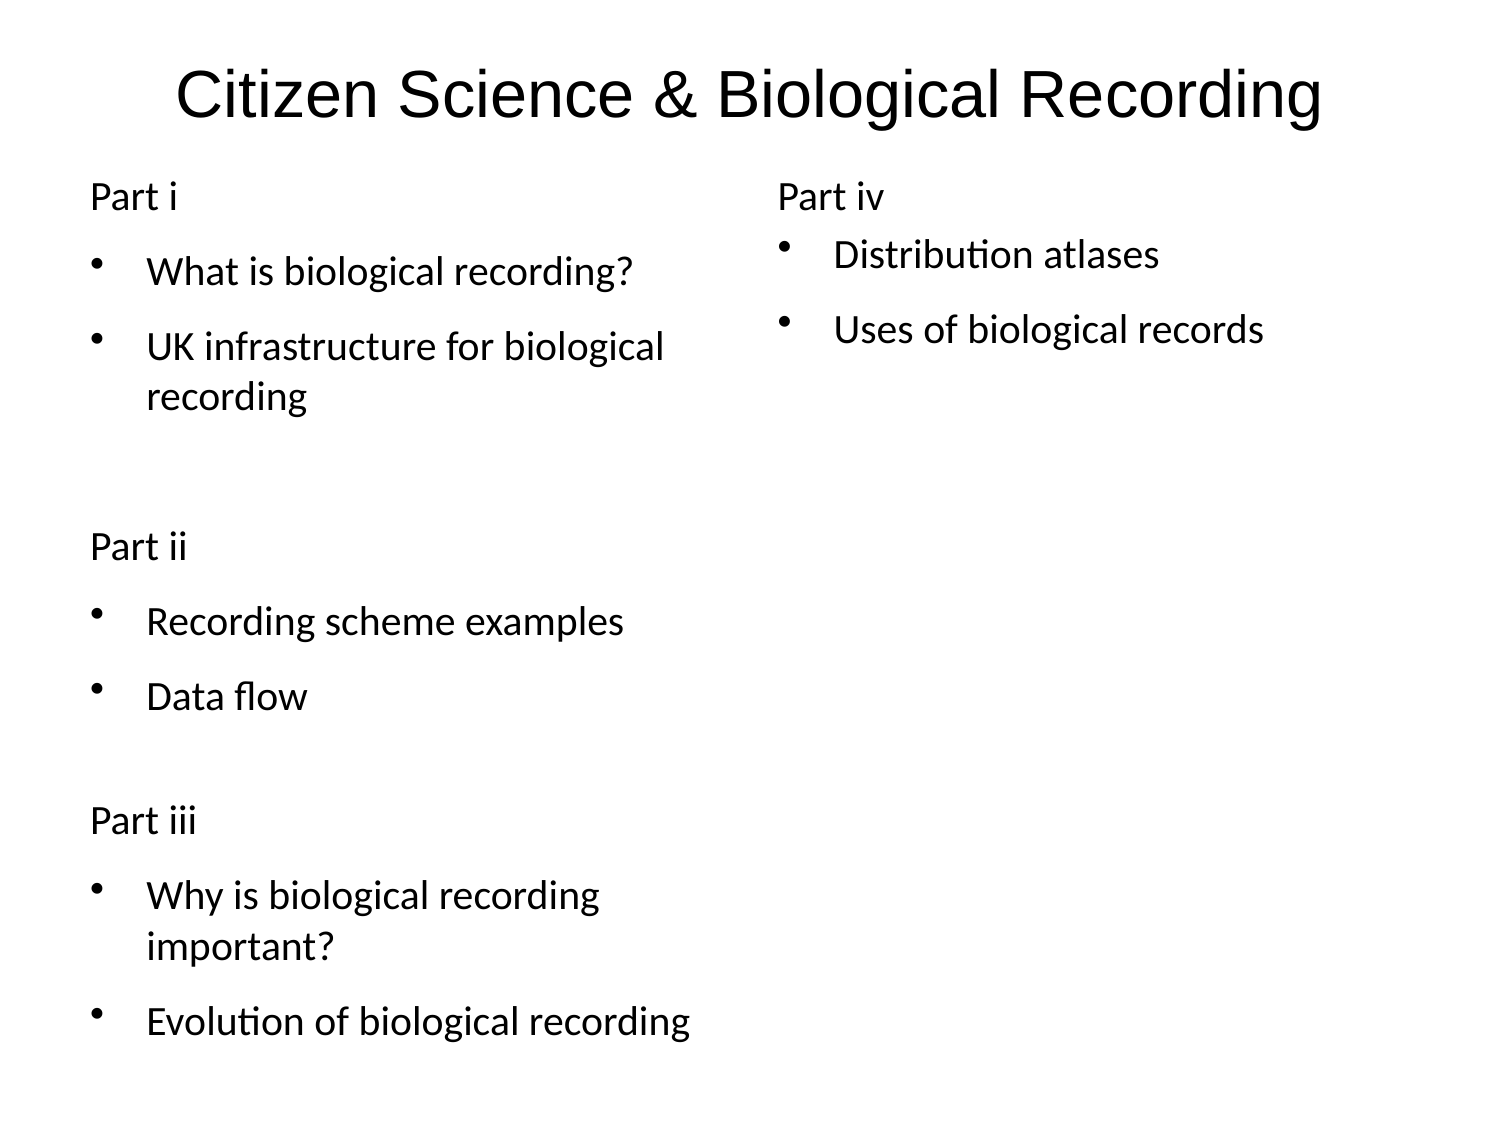

# Citizen Science & Biological Recording
Part i
What is biological recording?
UK infrastructure for biological recording

Part ii
Recording scheme examples
Data flow
Part iii
Why is biological recording important?
Evolution of biological recording

Part iv
Distribution atlases
Uses of biological records